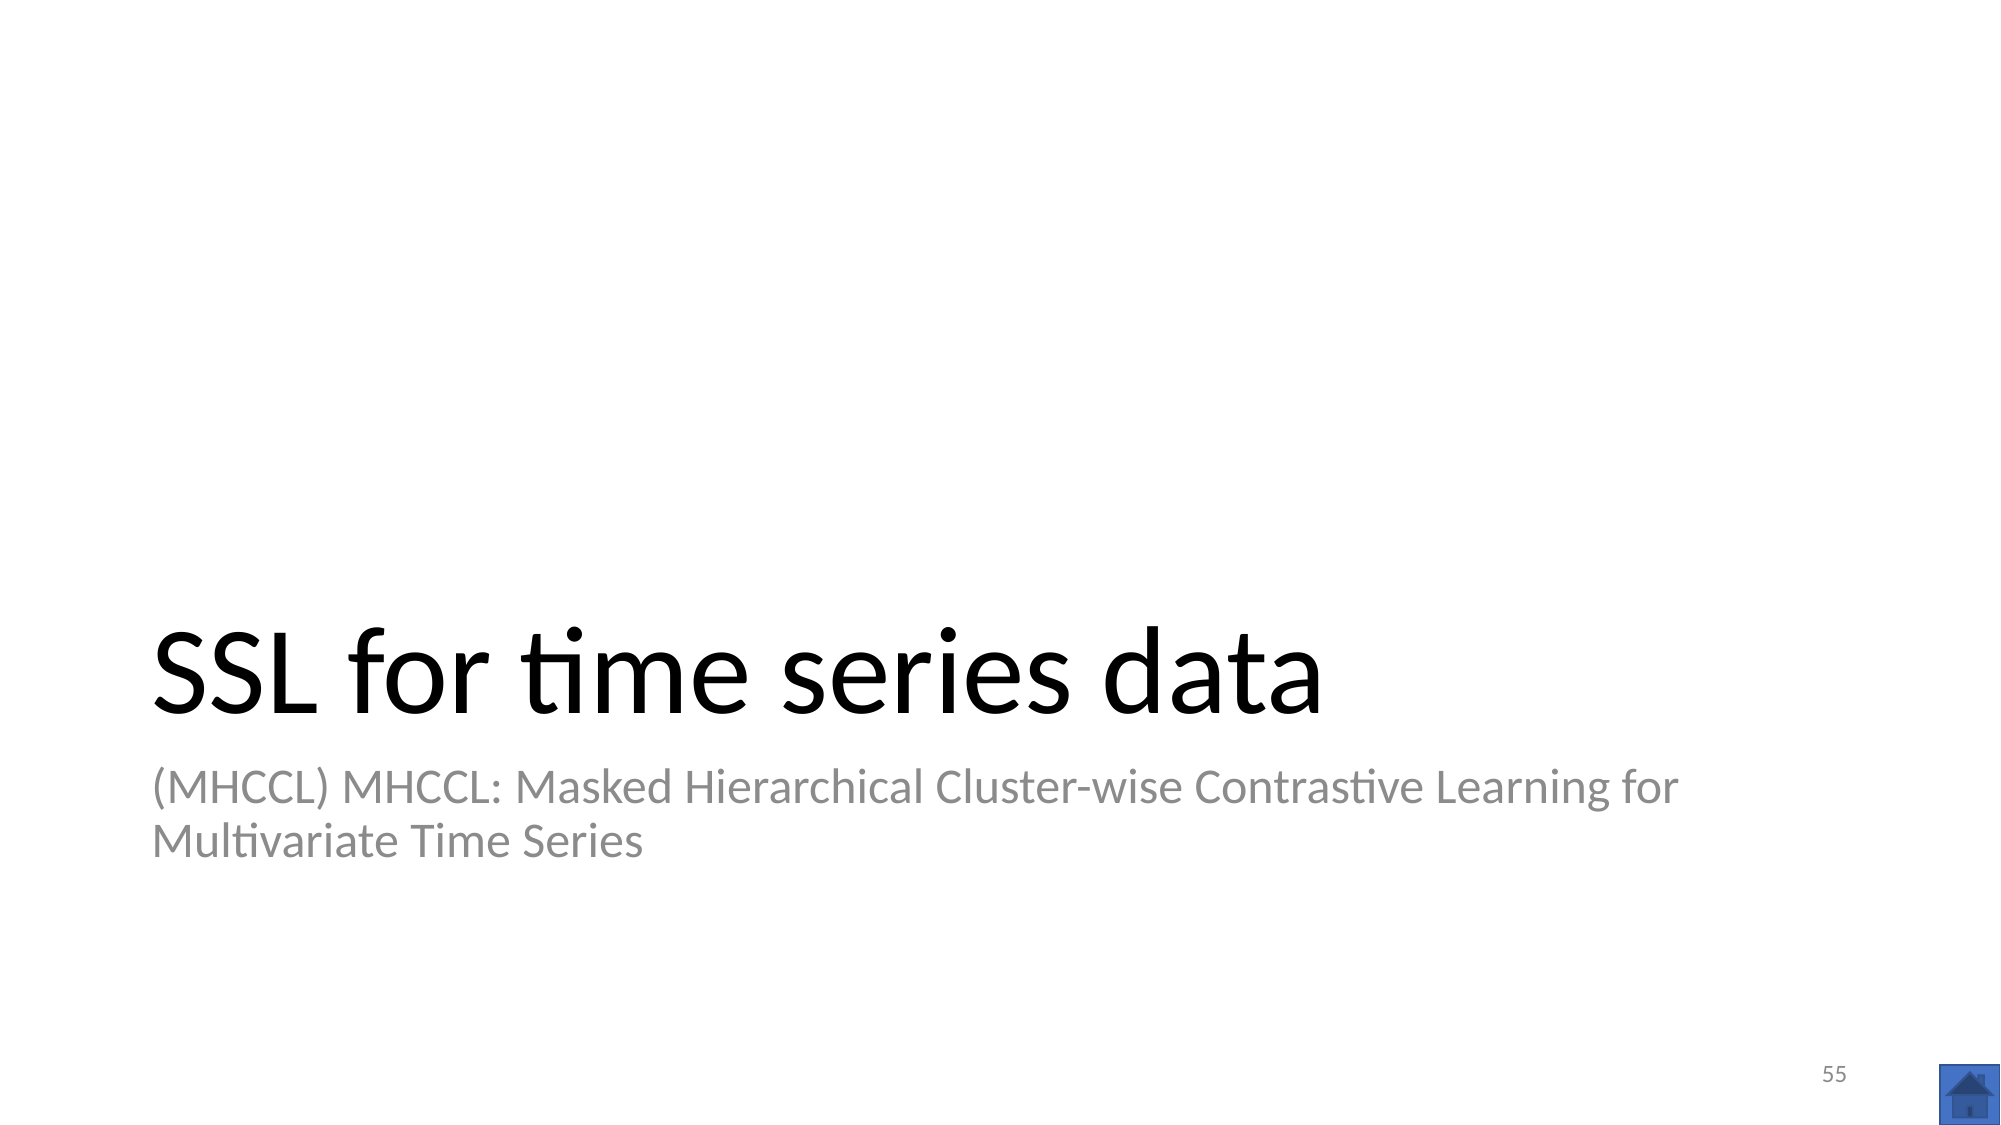

# SSL for time series data
(MHCCL) MHCCL: Masked Hierarchical Cluster-wise Contrastive Learning for Multivariate Time Series
55